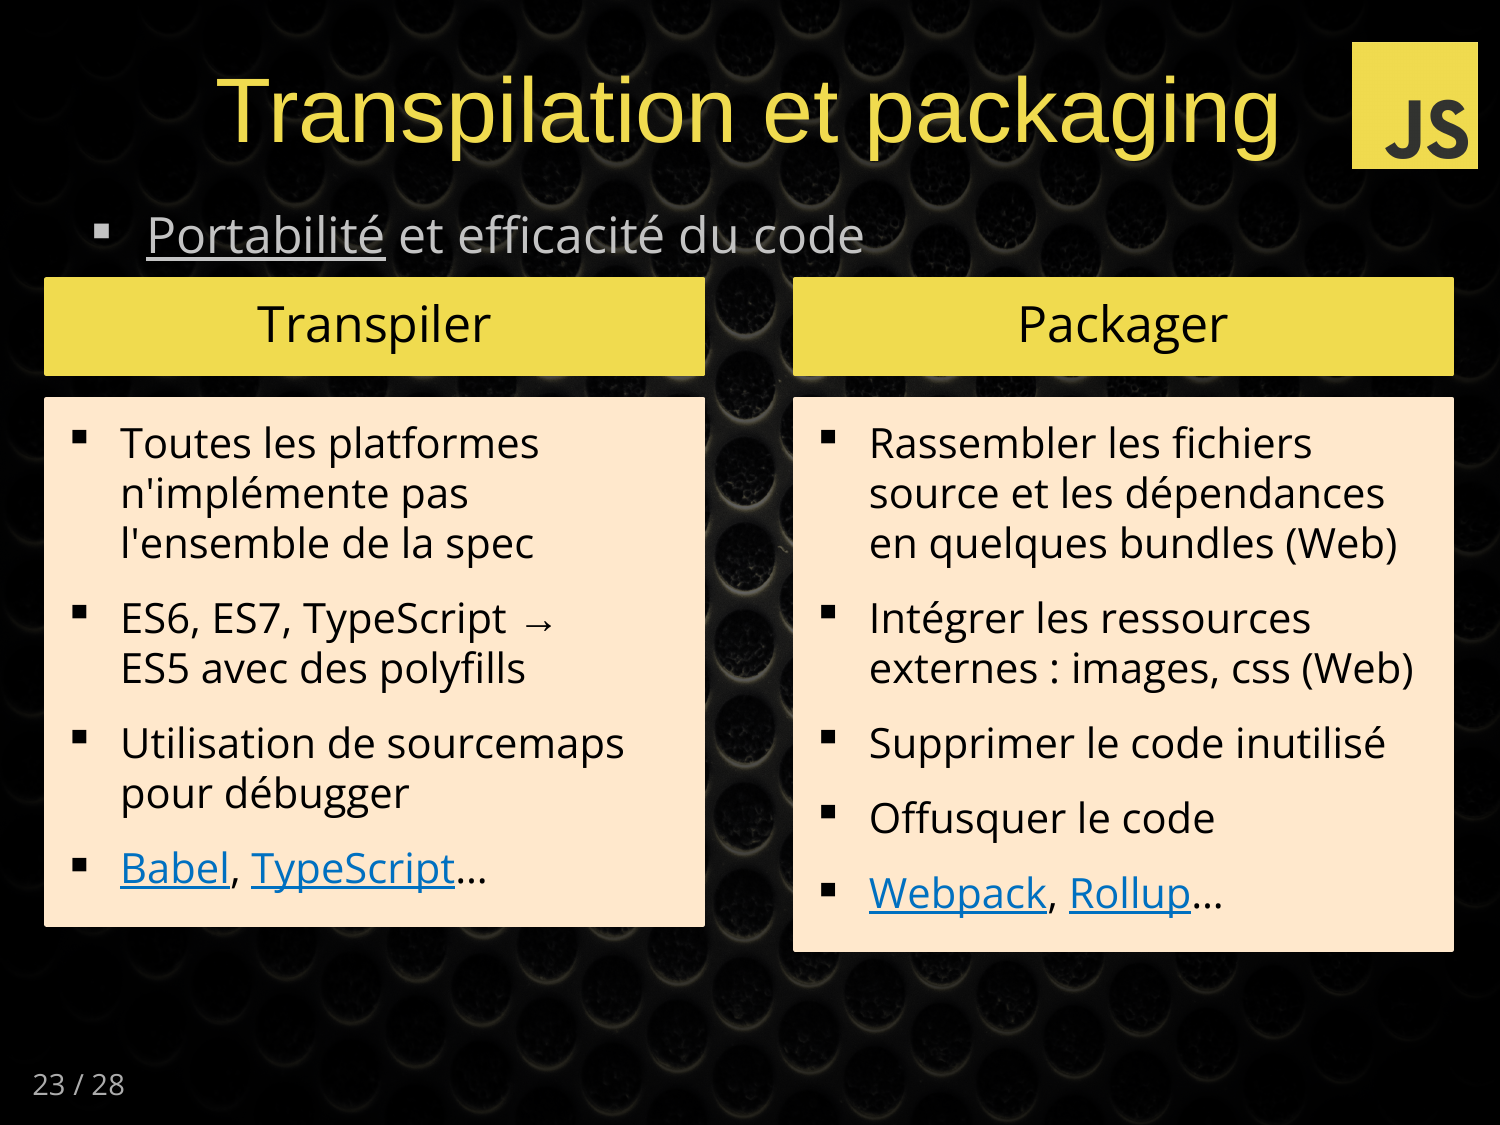

# Transpilation et packaging
Portabilité et efficacité du code
Transpiler
Packager
Toutes les platformes n'implémente pas l'ensemble de la spec
ES6, ES7, TypeScript →
ES5 avec des polyfills
Utilisation de sourcemaps pour débugger
Babel, TypeScript…
Rassembler les fichiers source et les dépendances en quelques bundles (Web)
Intégrer les ressources externes : images, css (Web)
Supprimer le code inutilisé
Offusquer le code
Webpack, Rollup…